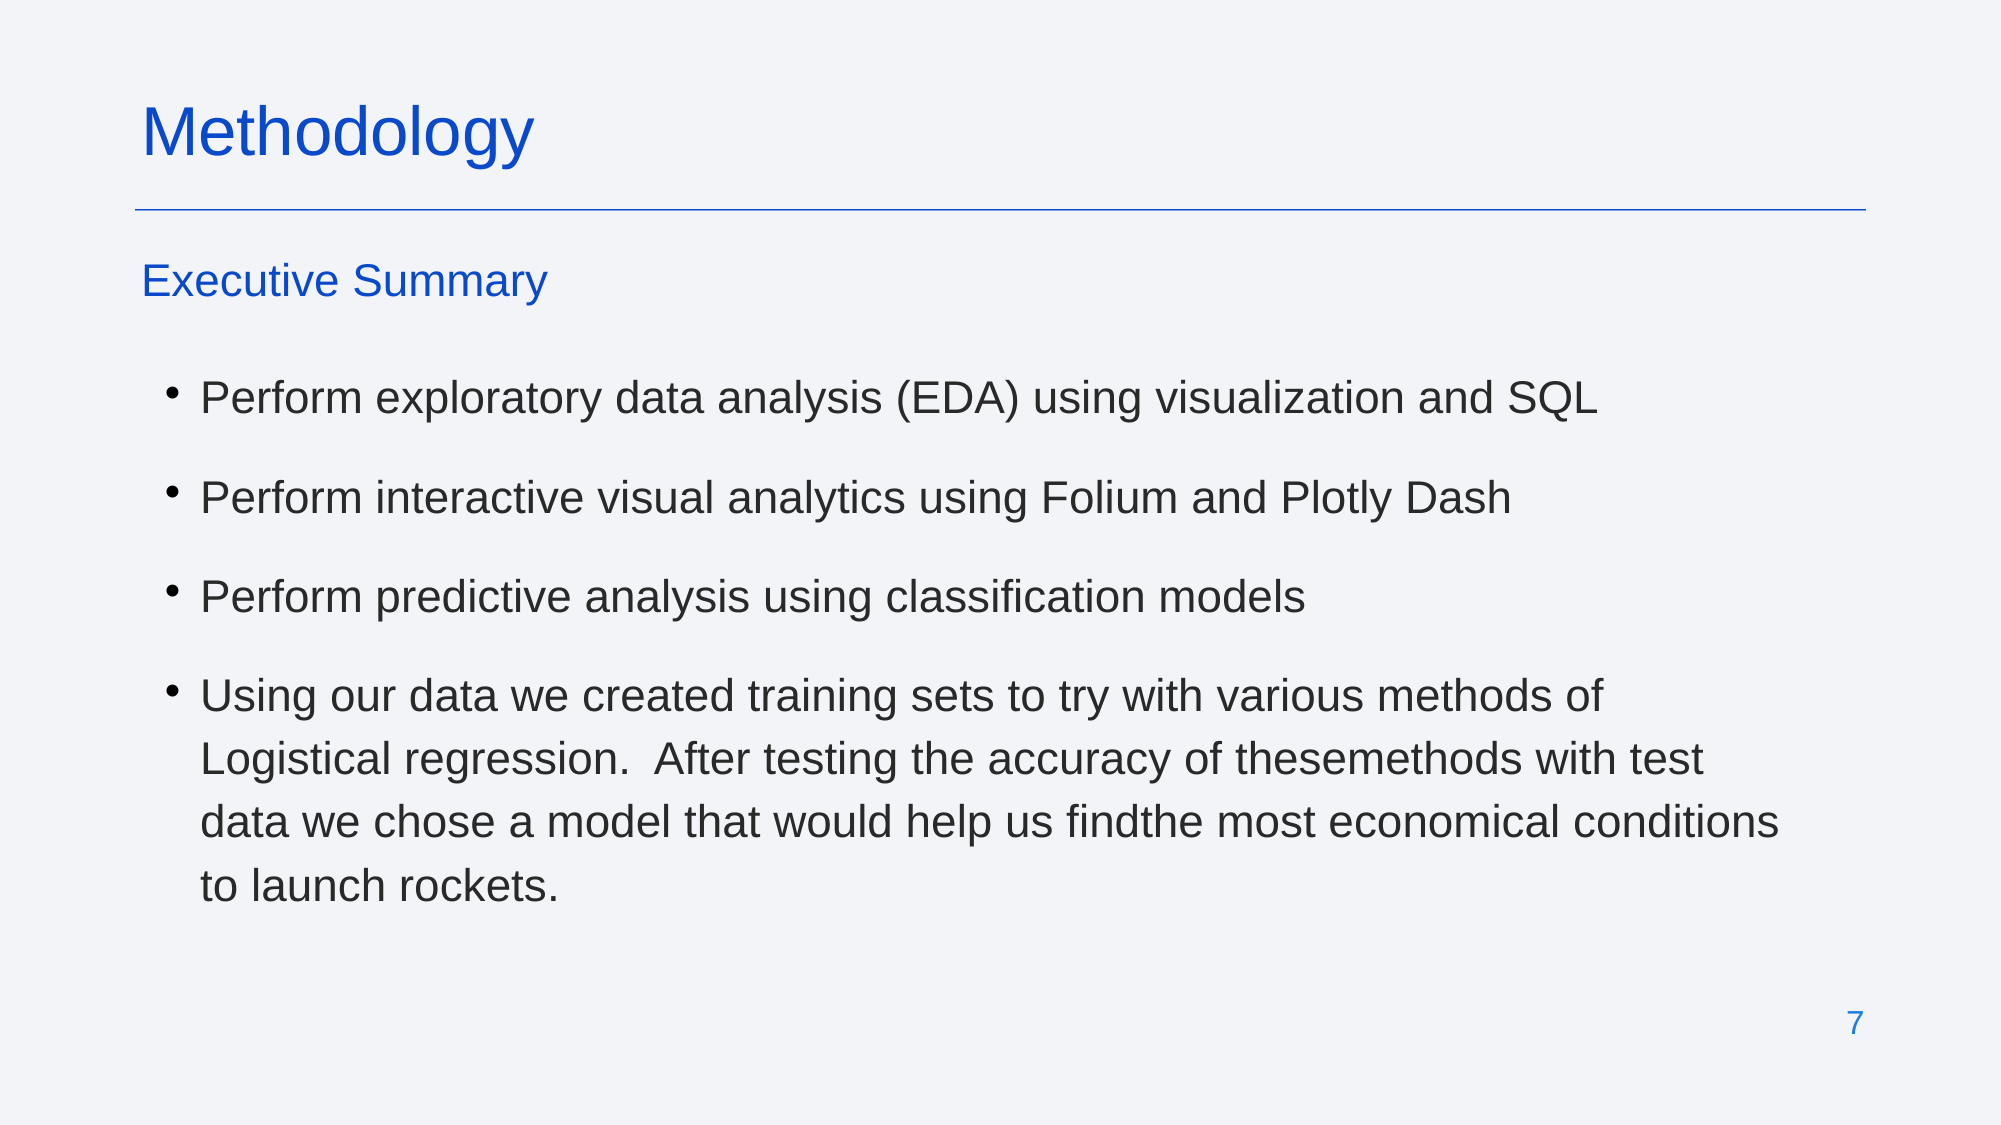

Methodology

Executive Summary

Perform exploratory data analysis (EDA) using visualization and SQL
Perform interactive visual analytics using Folium and Plotly Dash
Perform predictive analysis using classification models
Using our data we created training sets to try with various methods of Logistical regression.  After testing the accuracy of thesemethods with test data we chose a model that would help us findthe most economical conditions to launch rockets.

7